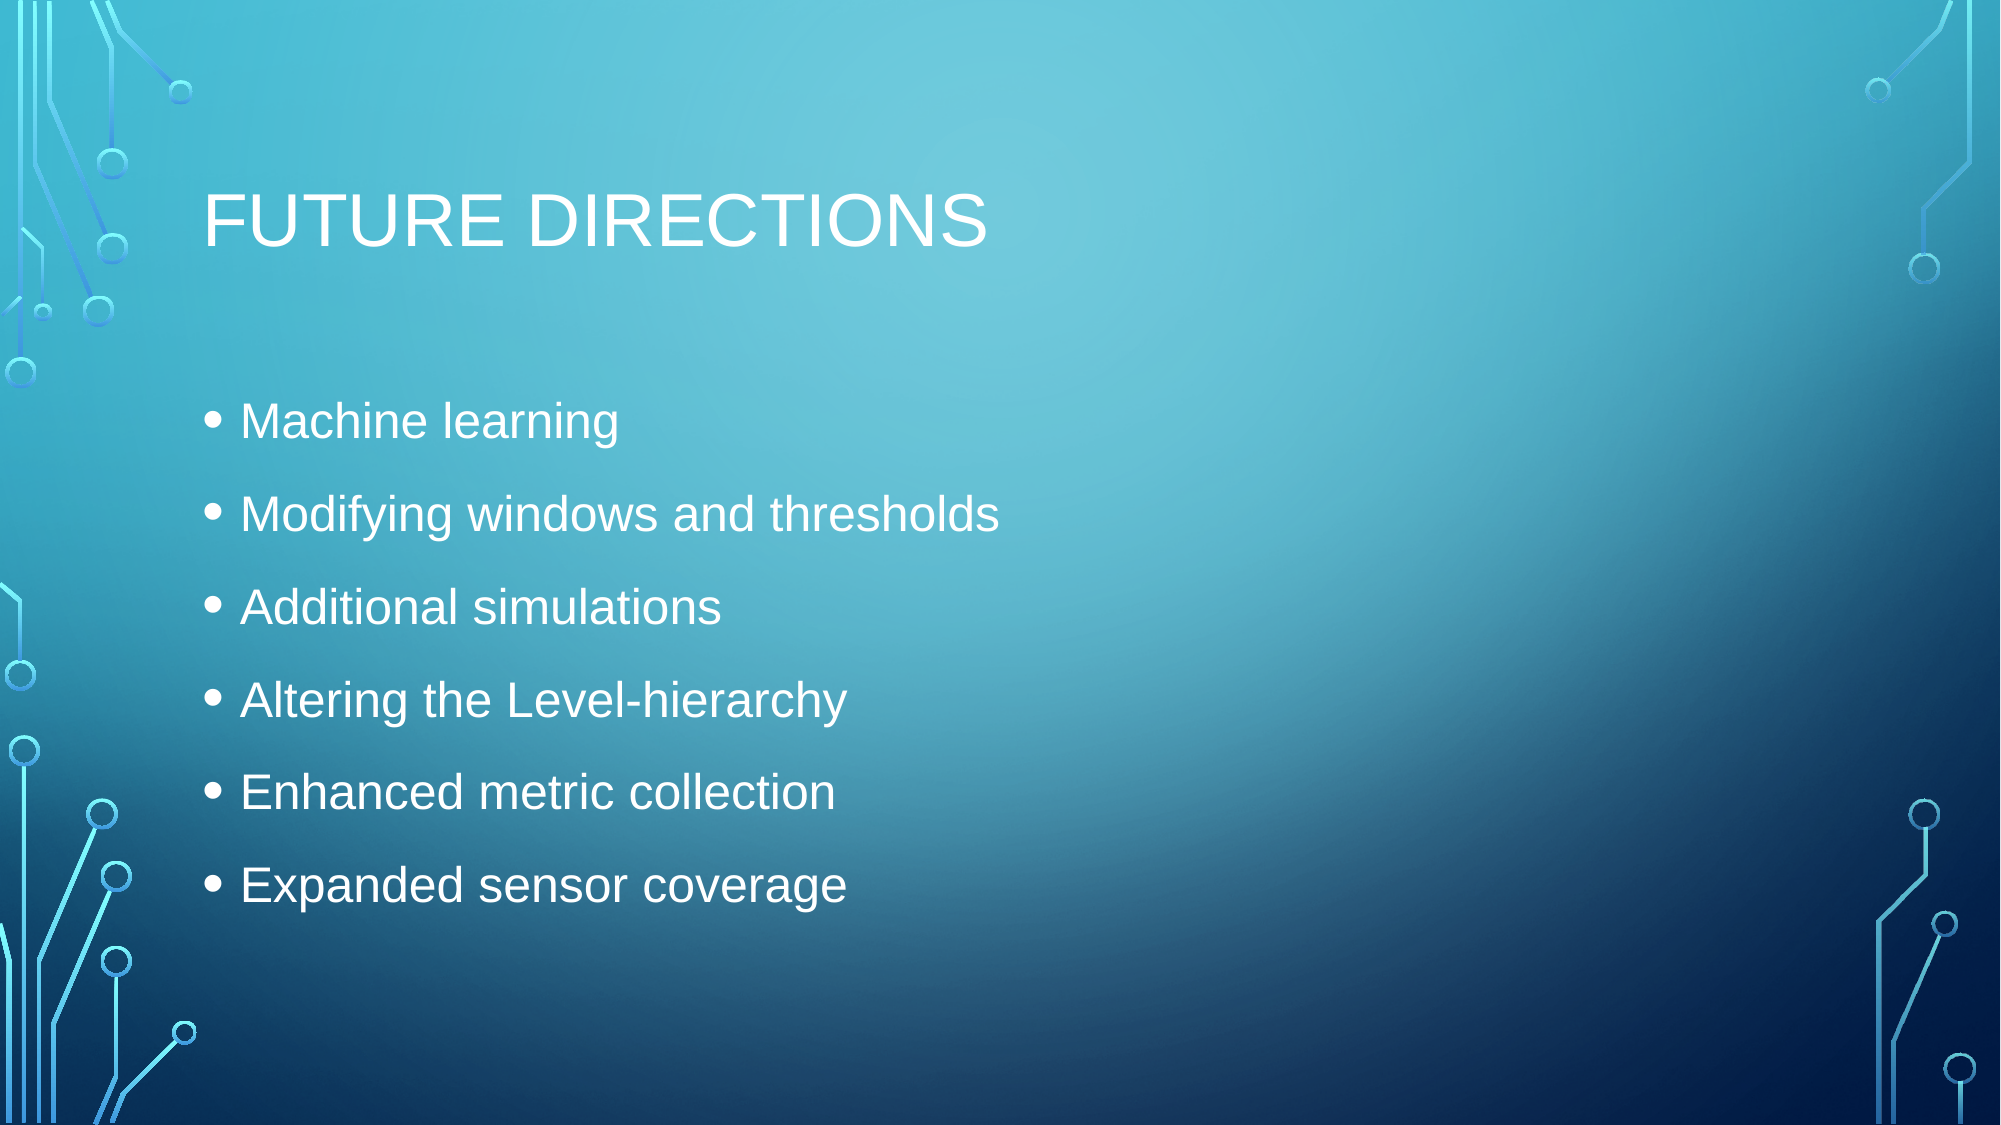

# Future directions
Machine learning
Modifying windows and thresholds
Additional simulations
Altering the Level-hierarchy
Enhanced metric collection
Expanded sensor coverage